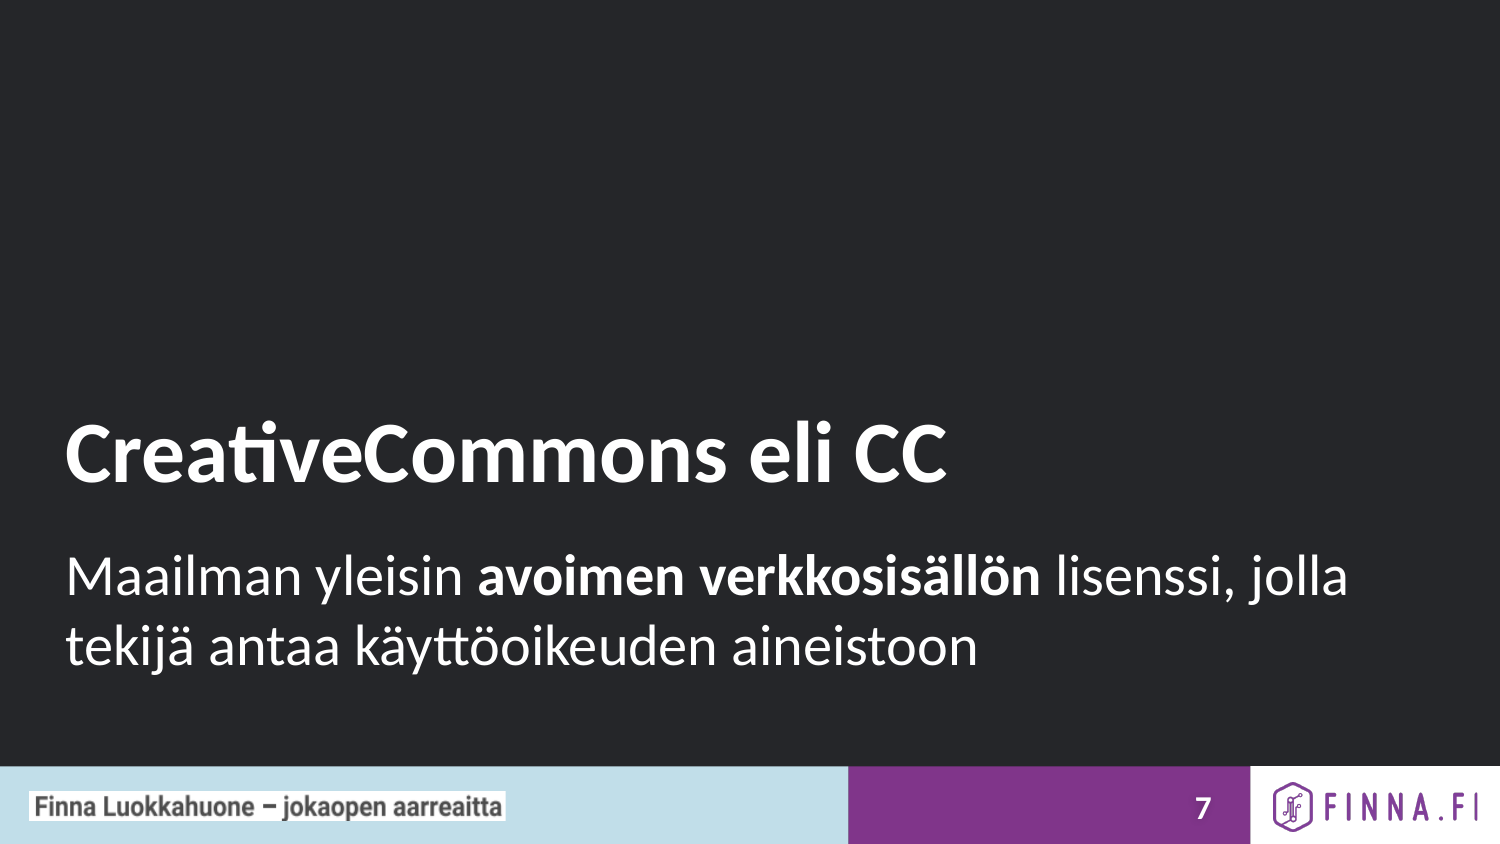

# CreativeCommons eli CC
Maailman yleisin avoimen verkkosisällön lisenssi, jolla tekijä antaa käyttöoikeuden aineistoon
7